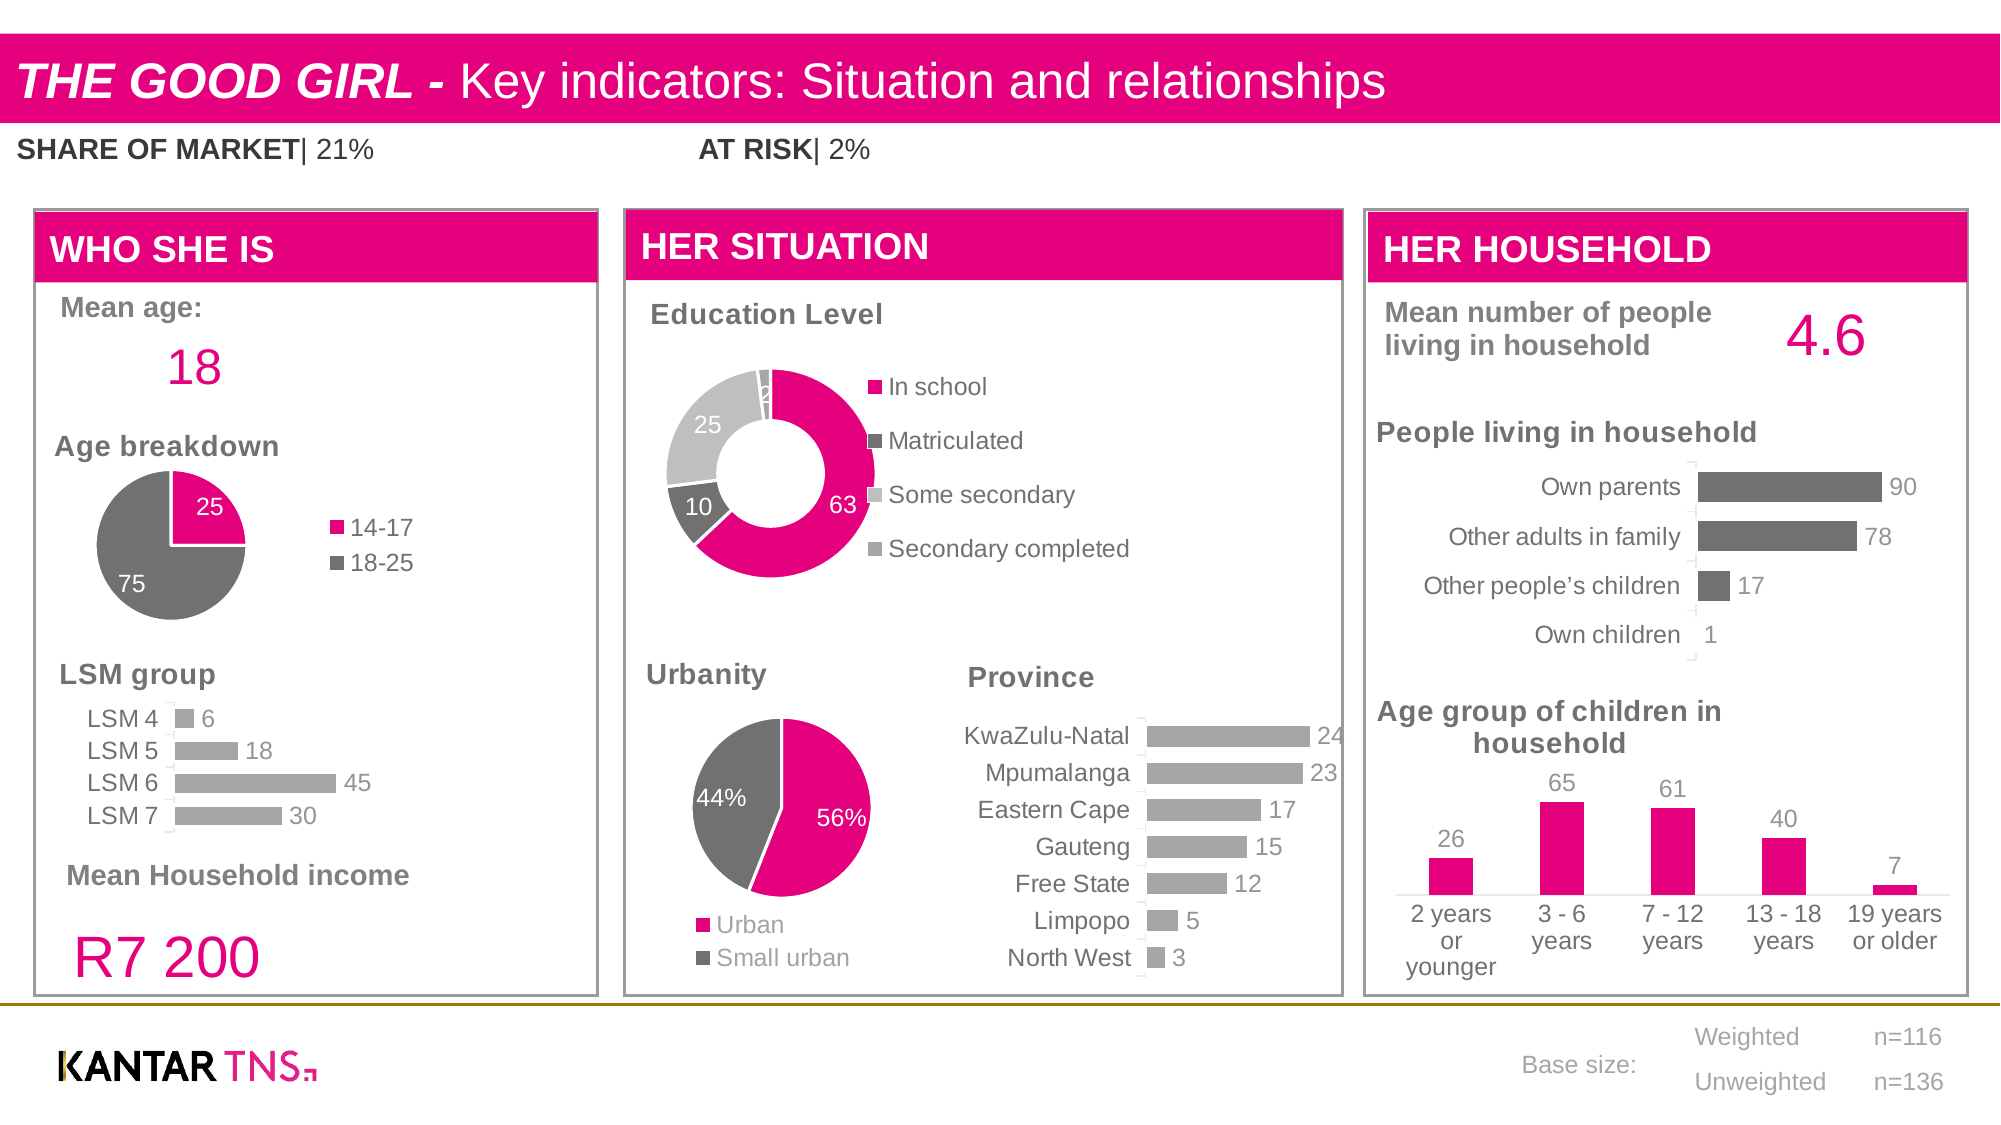

THE GOOD GIRL - Key indicators: Situation and relationships
SHARE OF market| 21%
At risk| 2%

|  |
| --- |
| Mean number of people living in household |
HER SITUATION

WHO SHE IS
HER HOUSEHOLD
Index

### Chart: Education Level

| Category | Work Status |
|---|---|
| In school | 63.0 |
| Matriculated | 10.0 |
| Some secondary | 25.0 |
| Secondary completed | 2.0 |
| Mean age: |
| --- |
| 18 |
4.6

### Chart: Age breakdown

| Category | Age |
|---|---|
| 14-17 | 0.25 |
| 18-25 | 0.75 |

### Chart: People living in household

| Category | Age |
|---|---|
| Own parents | 90.0 |
| Other adults in family | 78.0 |
| Other people’s children | 17.0 |
| Own children | 1.0 |

### Chart: LSM group

| Category | Sales |
|---|---|
| LSM 4 | 6.0 |
| LSM 5 | 18.0 |
| LSM 6 | 45.0 |
| LSM 7 | 30.0 |

### Chart: Urbanity

| Category | Age |
|---|---|
| Urban | 0.56 |
| Small urban | 0.44 |

### Chart: Province

| Category | Sales |
|---|---|
| KwaZulu-Natal | 24.0 |
| Mpumalanga | 23.0 |
| Eastern Cape | 17.0 |
| Gauteng | 15.0 |
| Free State | 12.0 |
| Limpopo | 5.0 |
| North West | 3.0 |

### Chart: Age group of children in household

| Category | Series 1 |
|---|---|
| 2 years or younger | 26.0 |
| 3 - 6 years | 65.0 |
| 7 - 12 years | 61.0 |
| 13 - 18 years | 40.0 |
| 19 years or older | 7.0 |
|  |
| --- |
| Mean Household income |
R7 200
| Weighted | n=116 |
| --- | --- |
| Unweighted | n=136 |
Base size: